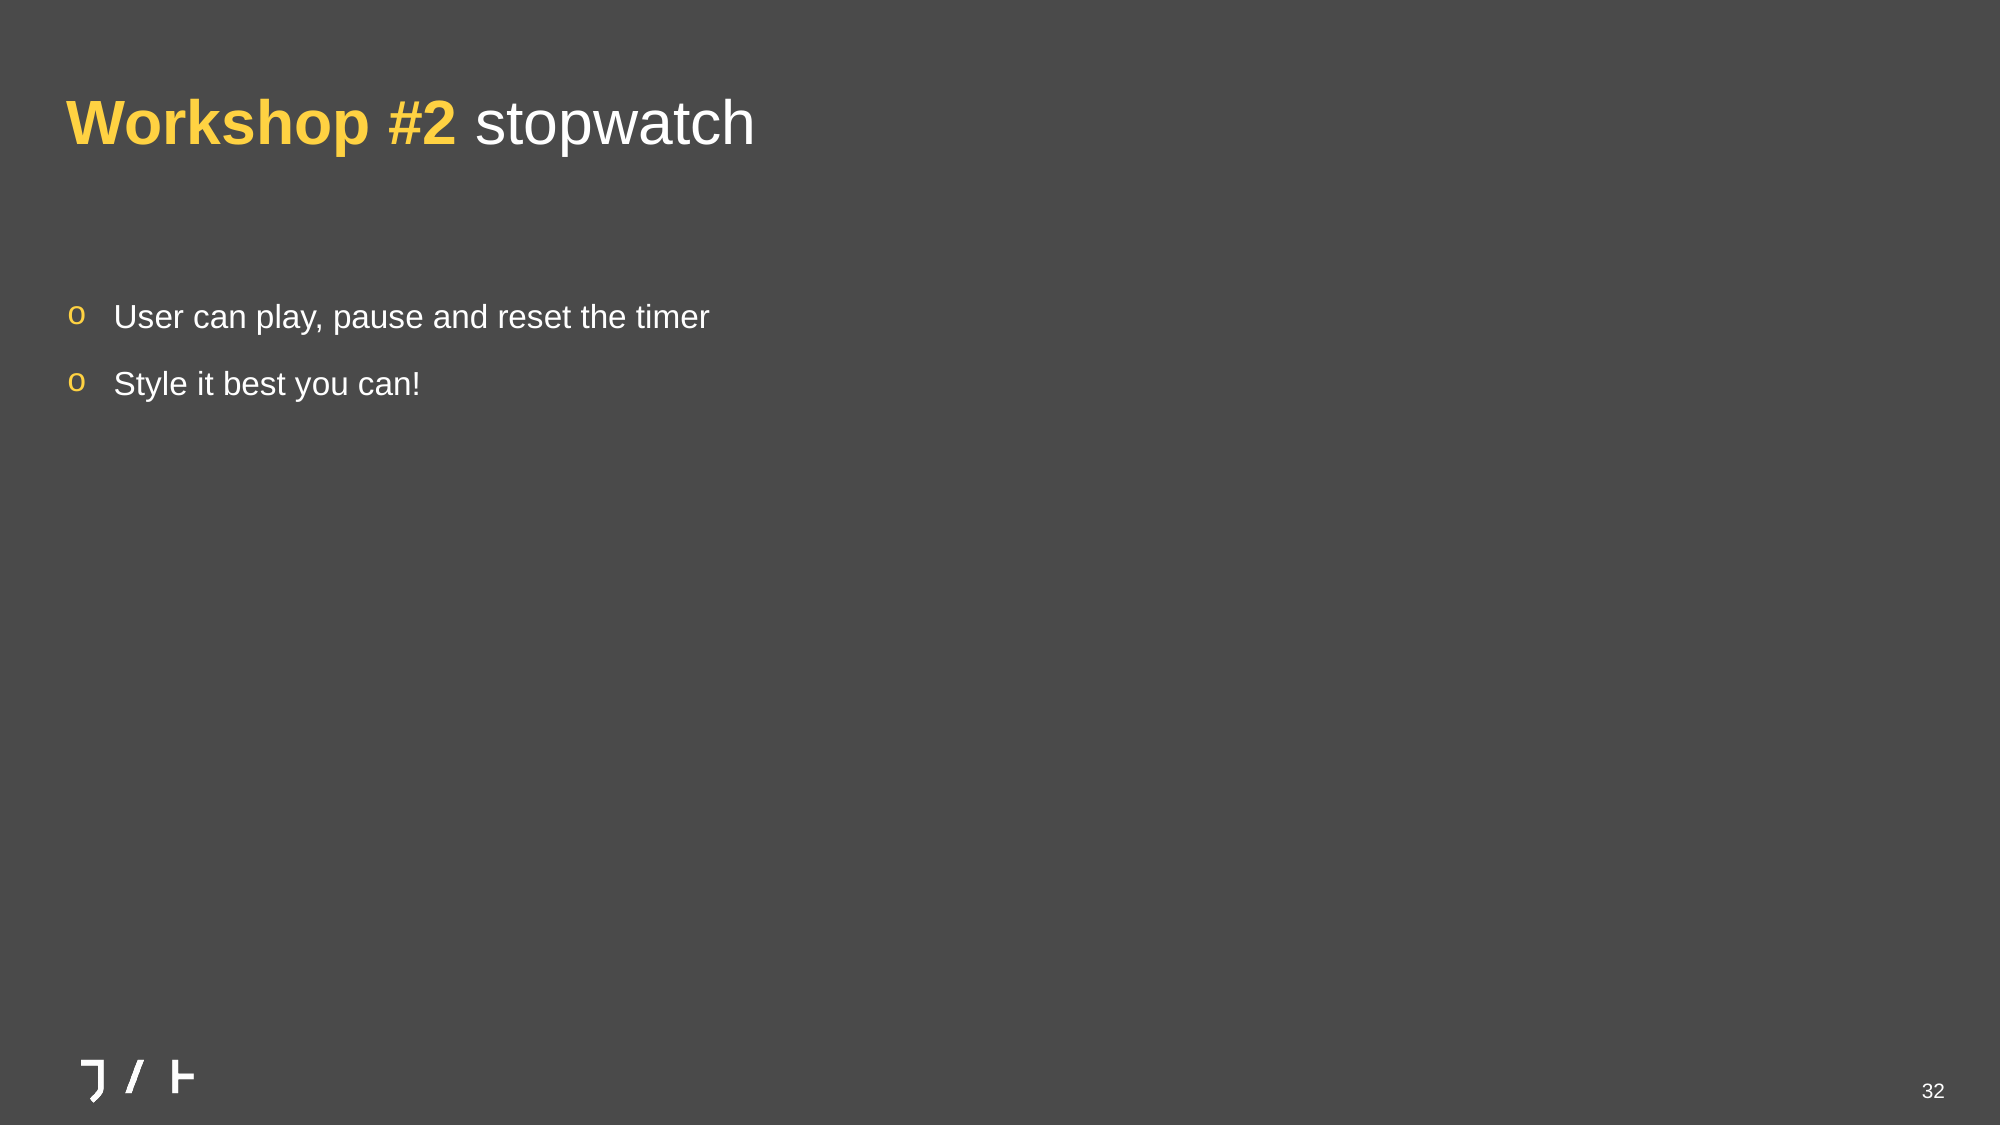

# Workshop #2 stopwatch

User can play, pause and reset the timer
Style it best you can!
32